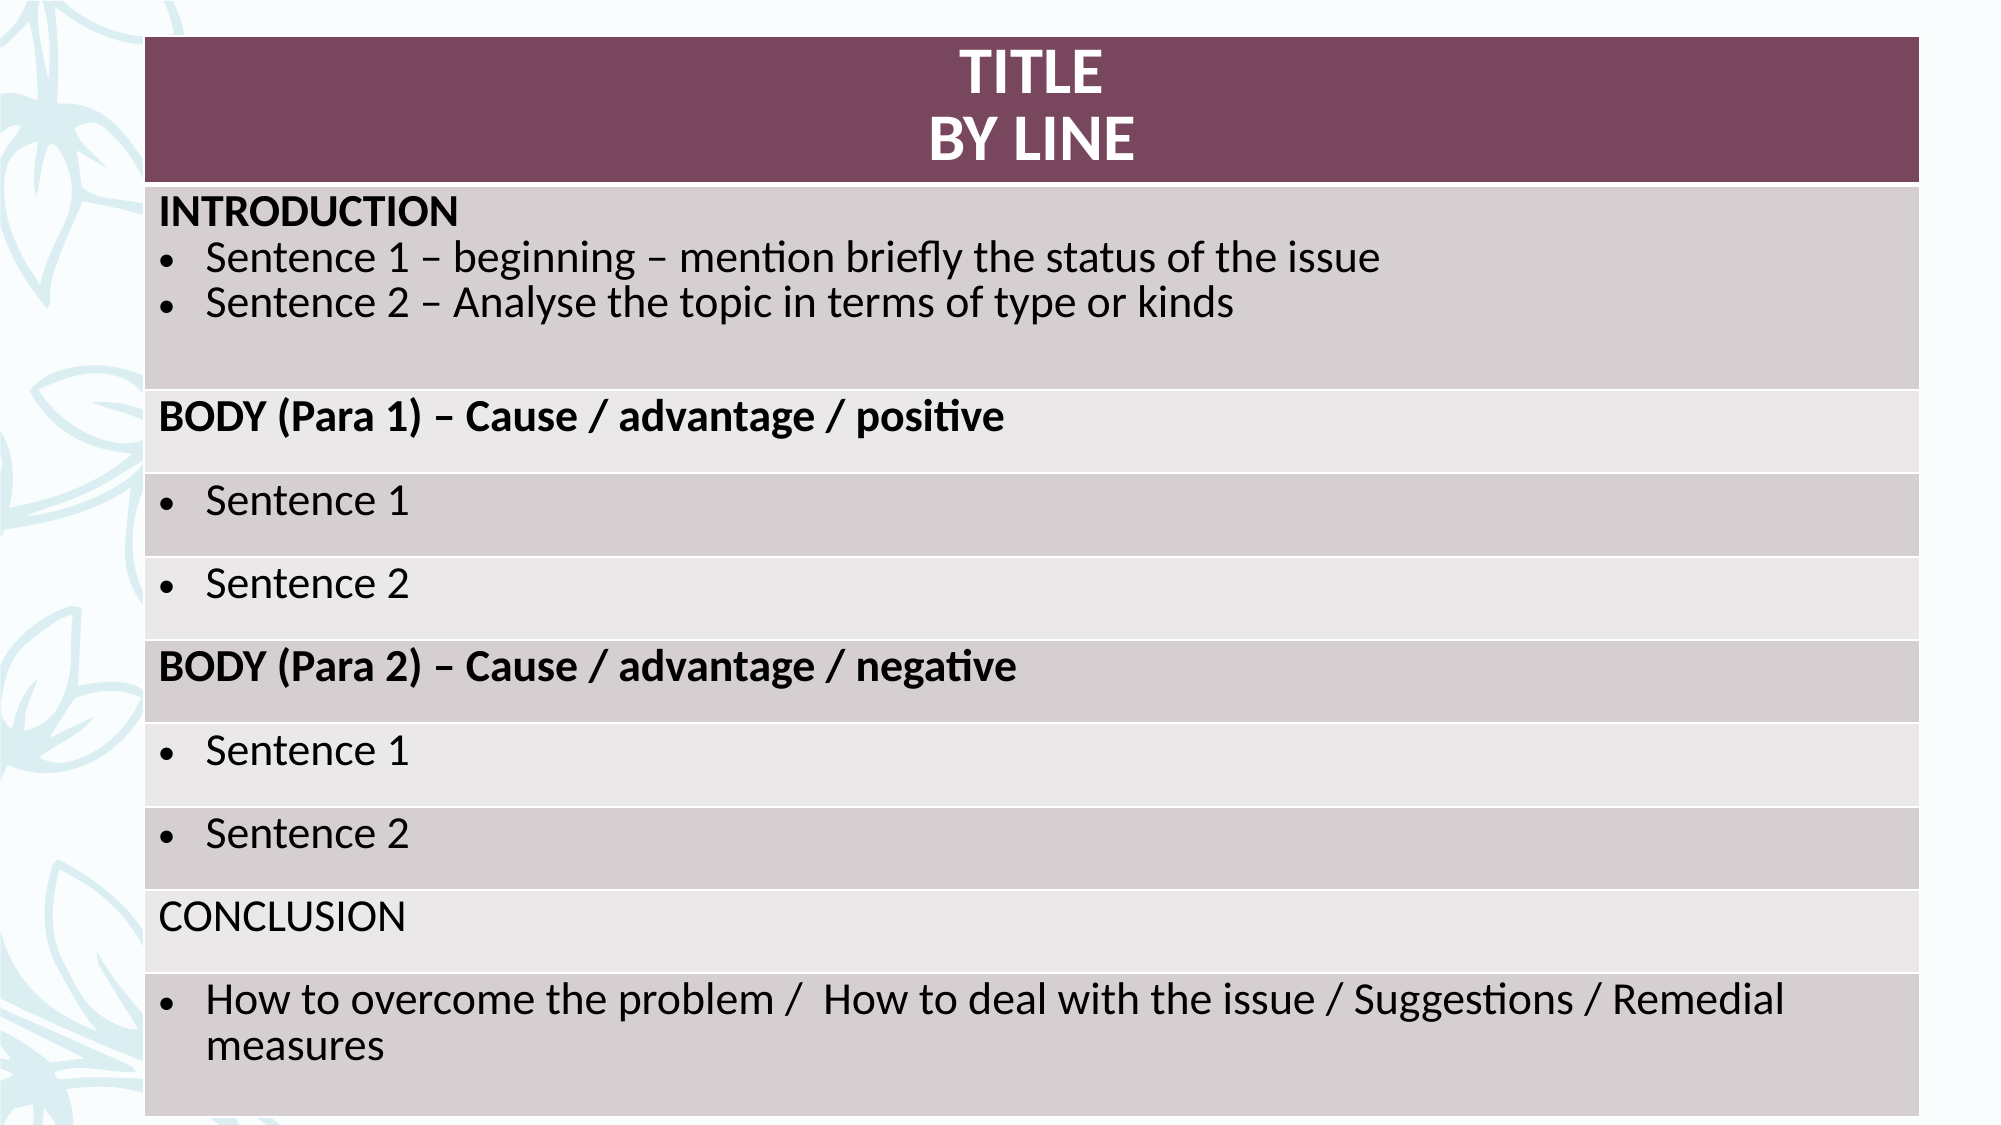

| TITLE BY LINE |
| --- |
| INTRODUCTION Sentence 1 – beginning – mention briefly the status of the issue Sentence 2 – Analyse the topic in terms of type or kinds |
| BODY (Para 1) – Cause / advantage / positive |
| Sentence 1 |
| Sentence 2 |
| BODY (Para 2) – Cause / advantage / negative |
| Sentence 1 |
| Sentence 2 |
| CONCLUSION |
| How to overcome the problem / How to deal with the issue / Suggestions / Remedial measures |